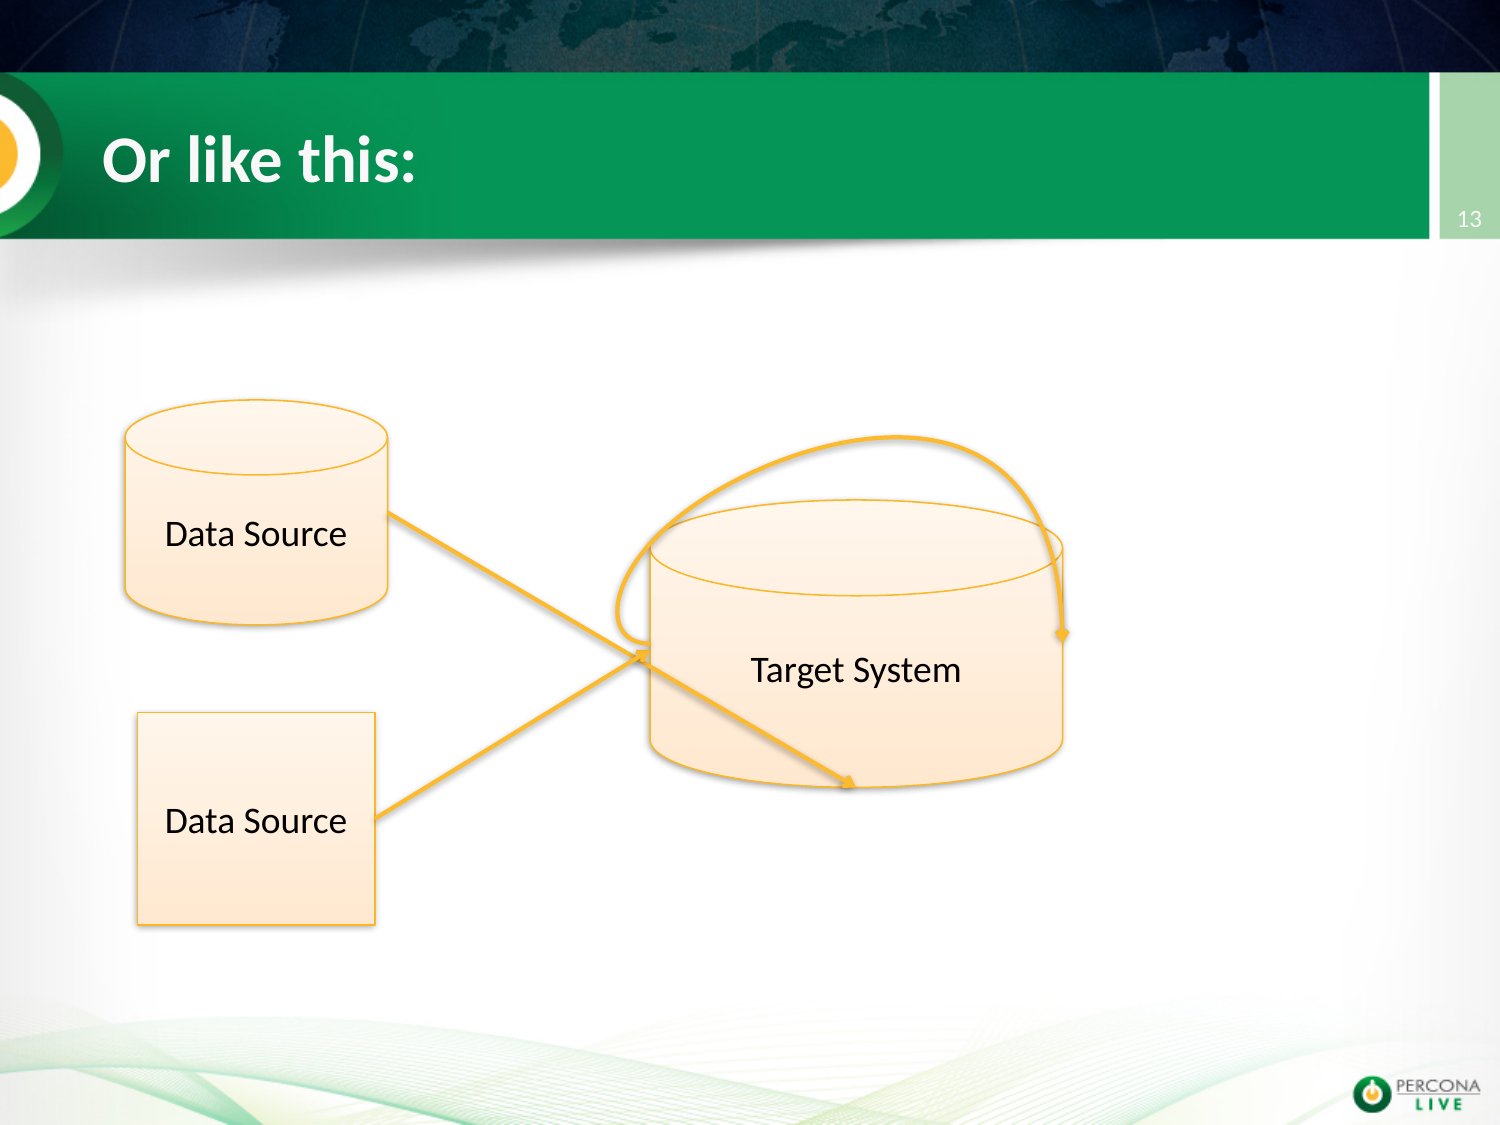

# Or like this:
13

Data Source
Target System
Data Source